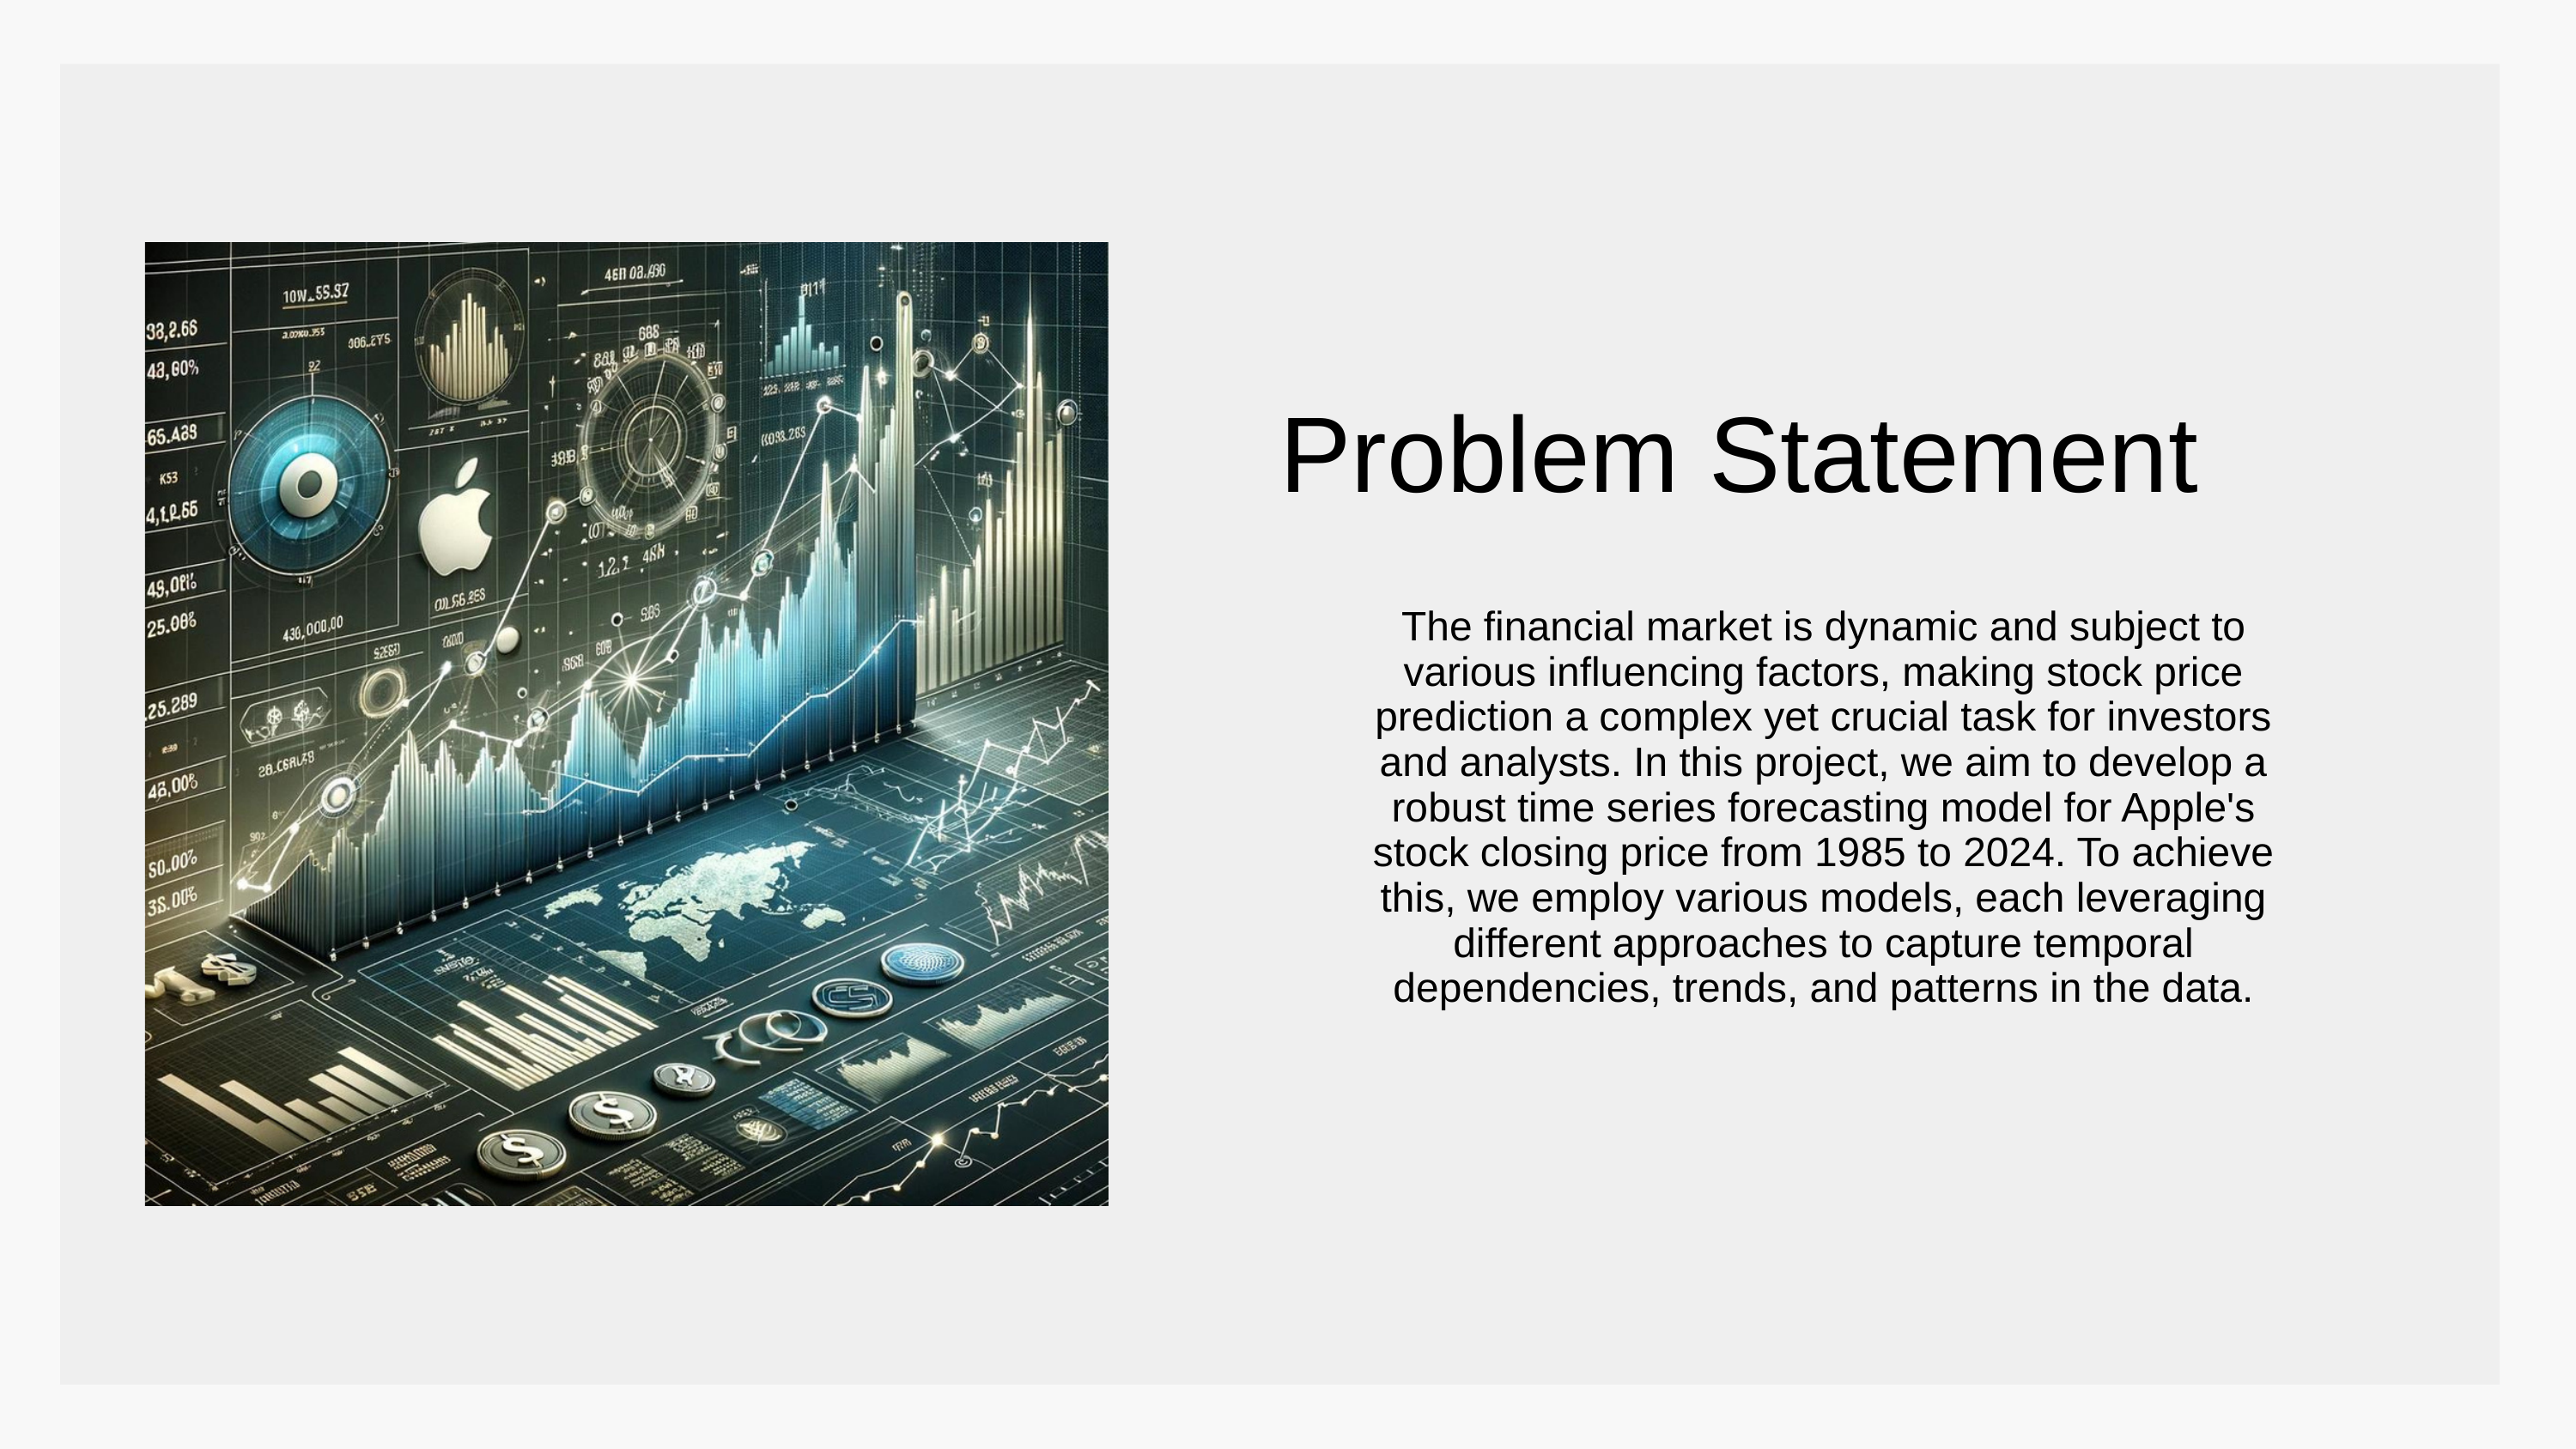

Problem Statement
The financial market is dynamic and subject to various influencing factors, making stock price prediction a complex yet crucial task for investors and analysts. In this project, we aim to develop a robust time series forecasting model for Apple's stock closing price from 1985 to 2024. To achieve this, we employ various models, each leveraging different approaches to capture temporal dependencies, trends, and patterns in the data.